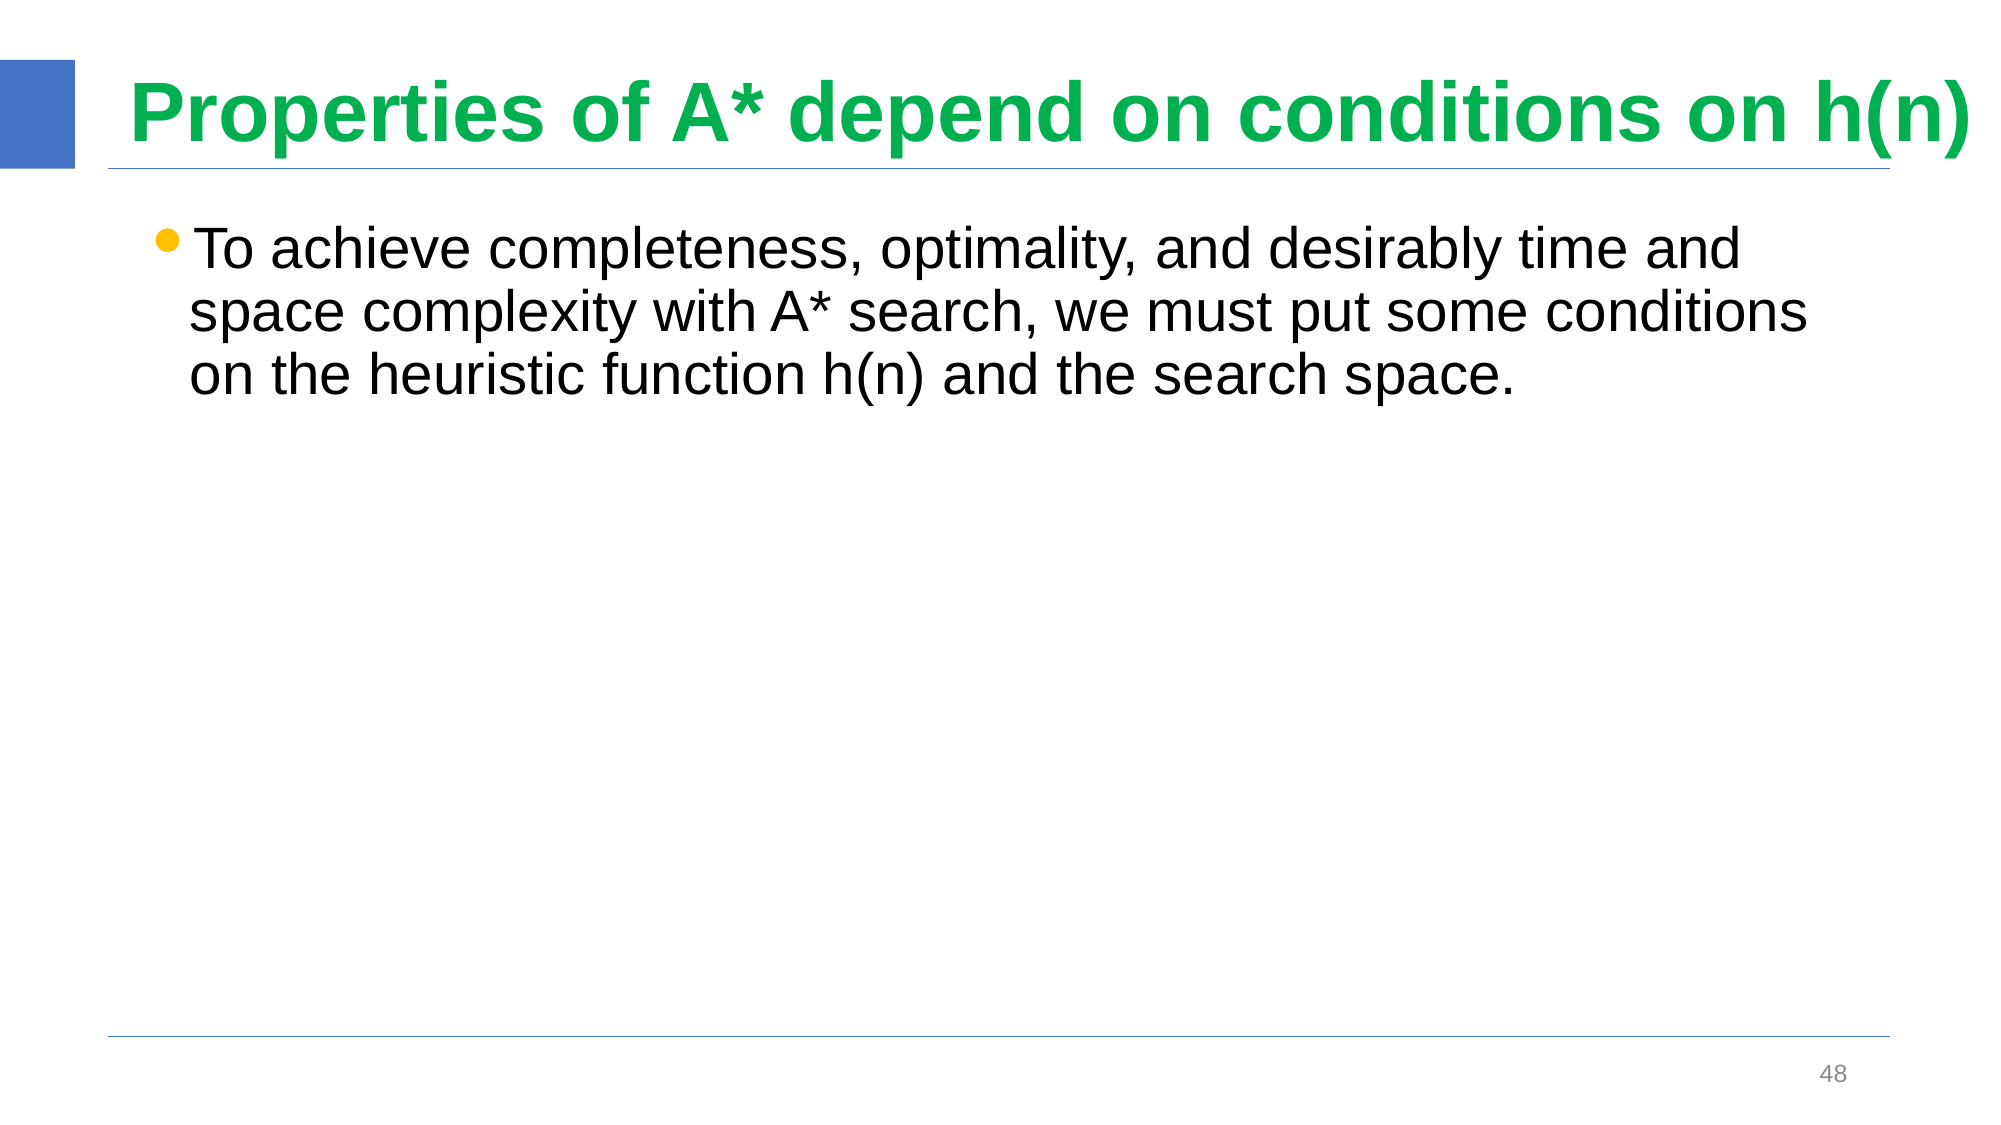

# Properties of A* depend on conditions on h(n)
To achieve completeness, optimality, and desirably time and space complexity with A* search, we must put some conditions on the heuristic function h(n) and the search space.

48